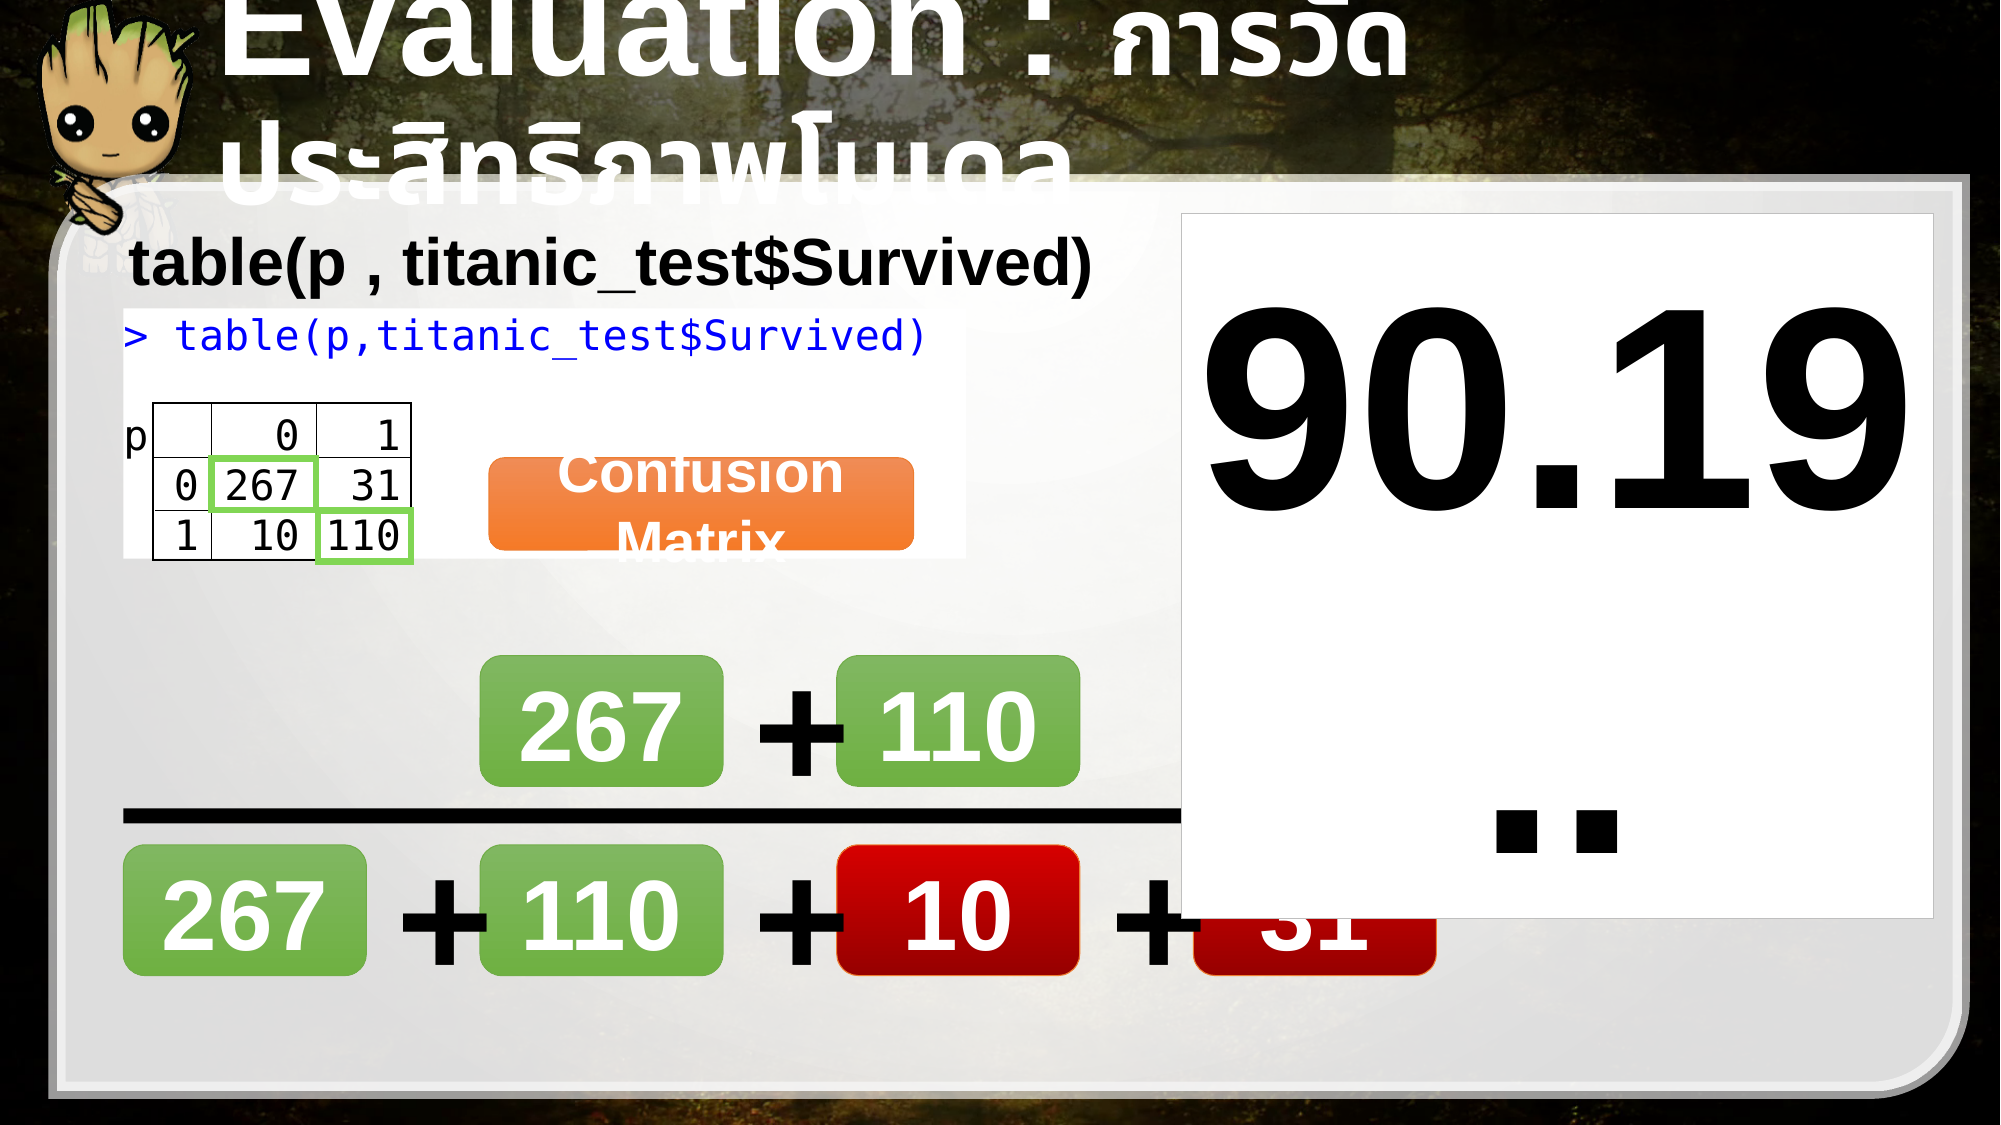

# Evaluation : การวัดประสิทธิภาพโมเดล
table(p , titanic_test$Survived)
90.19..
0.9019..
377/418
377
> table(p,titanic_test$Survived)

p     0   1
  0 267  31
  1  10 110

Confusion Matrix

110
267
+
100
x

267
110
10
31
+
+
+